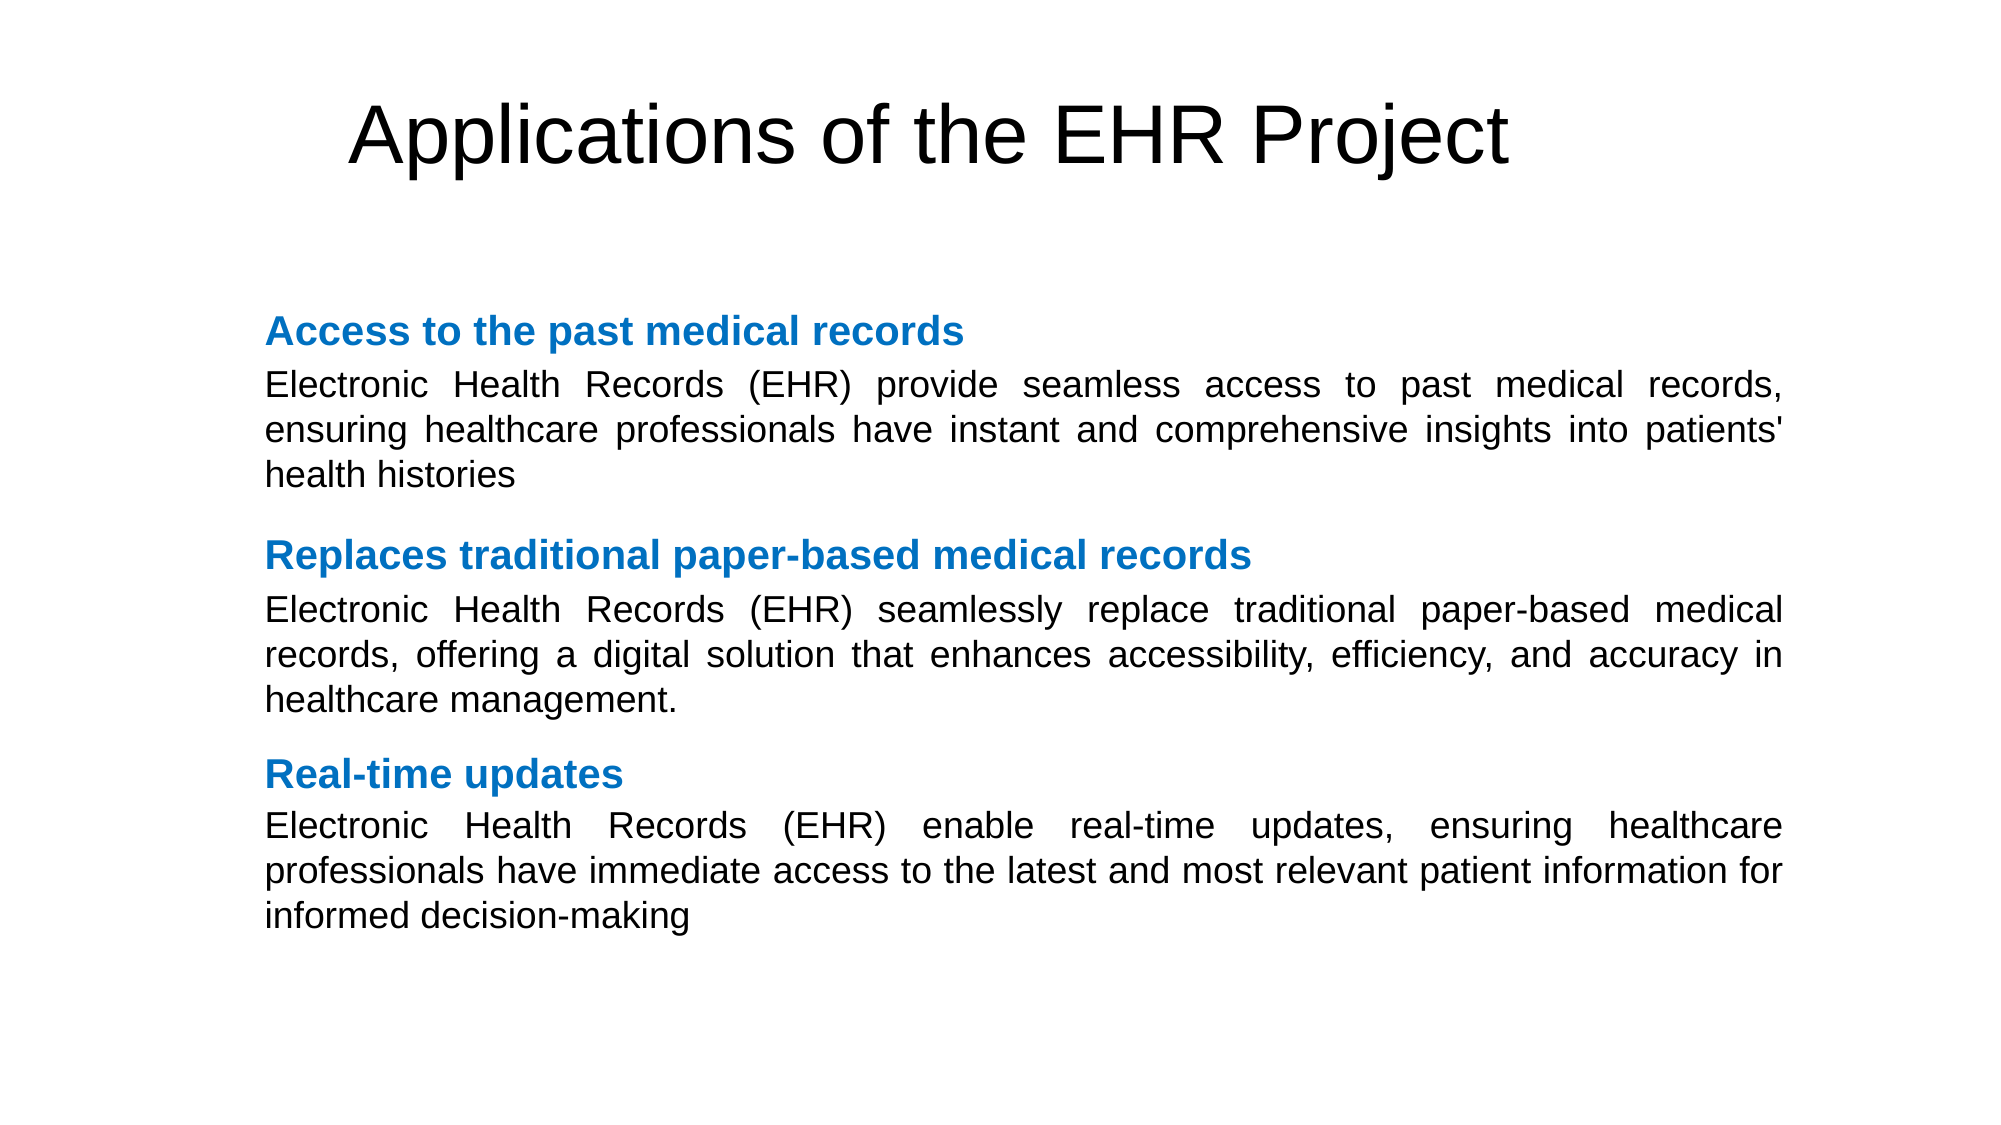

Applications of the EHR Project
Access to the past medical records
Electronic Health Records (EHR) provide seamless access to past medical records, ensuring healthcare professionals have instant and comprehensive insights into patients' health histories
Replaces traditional paper-based medical records
Electronic Health Records (EHR) seamlessly replace traditional paper-based medical records, offering a digital solution that enhances accessibility, efficiency, and accuracy in healthcare management.
Real-time updates
Electronic Health Records (EHR) enable real-time updates, ensuring healthcare professionals have immediate access to the latest and most relevant patient information for informed decision-making